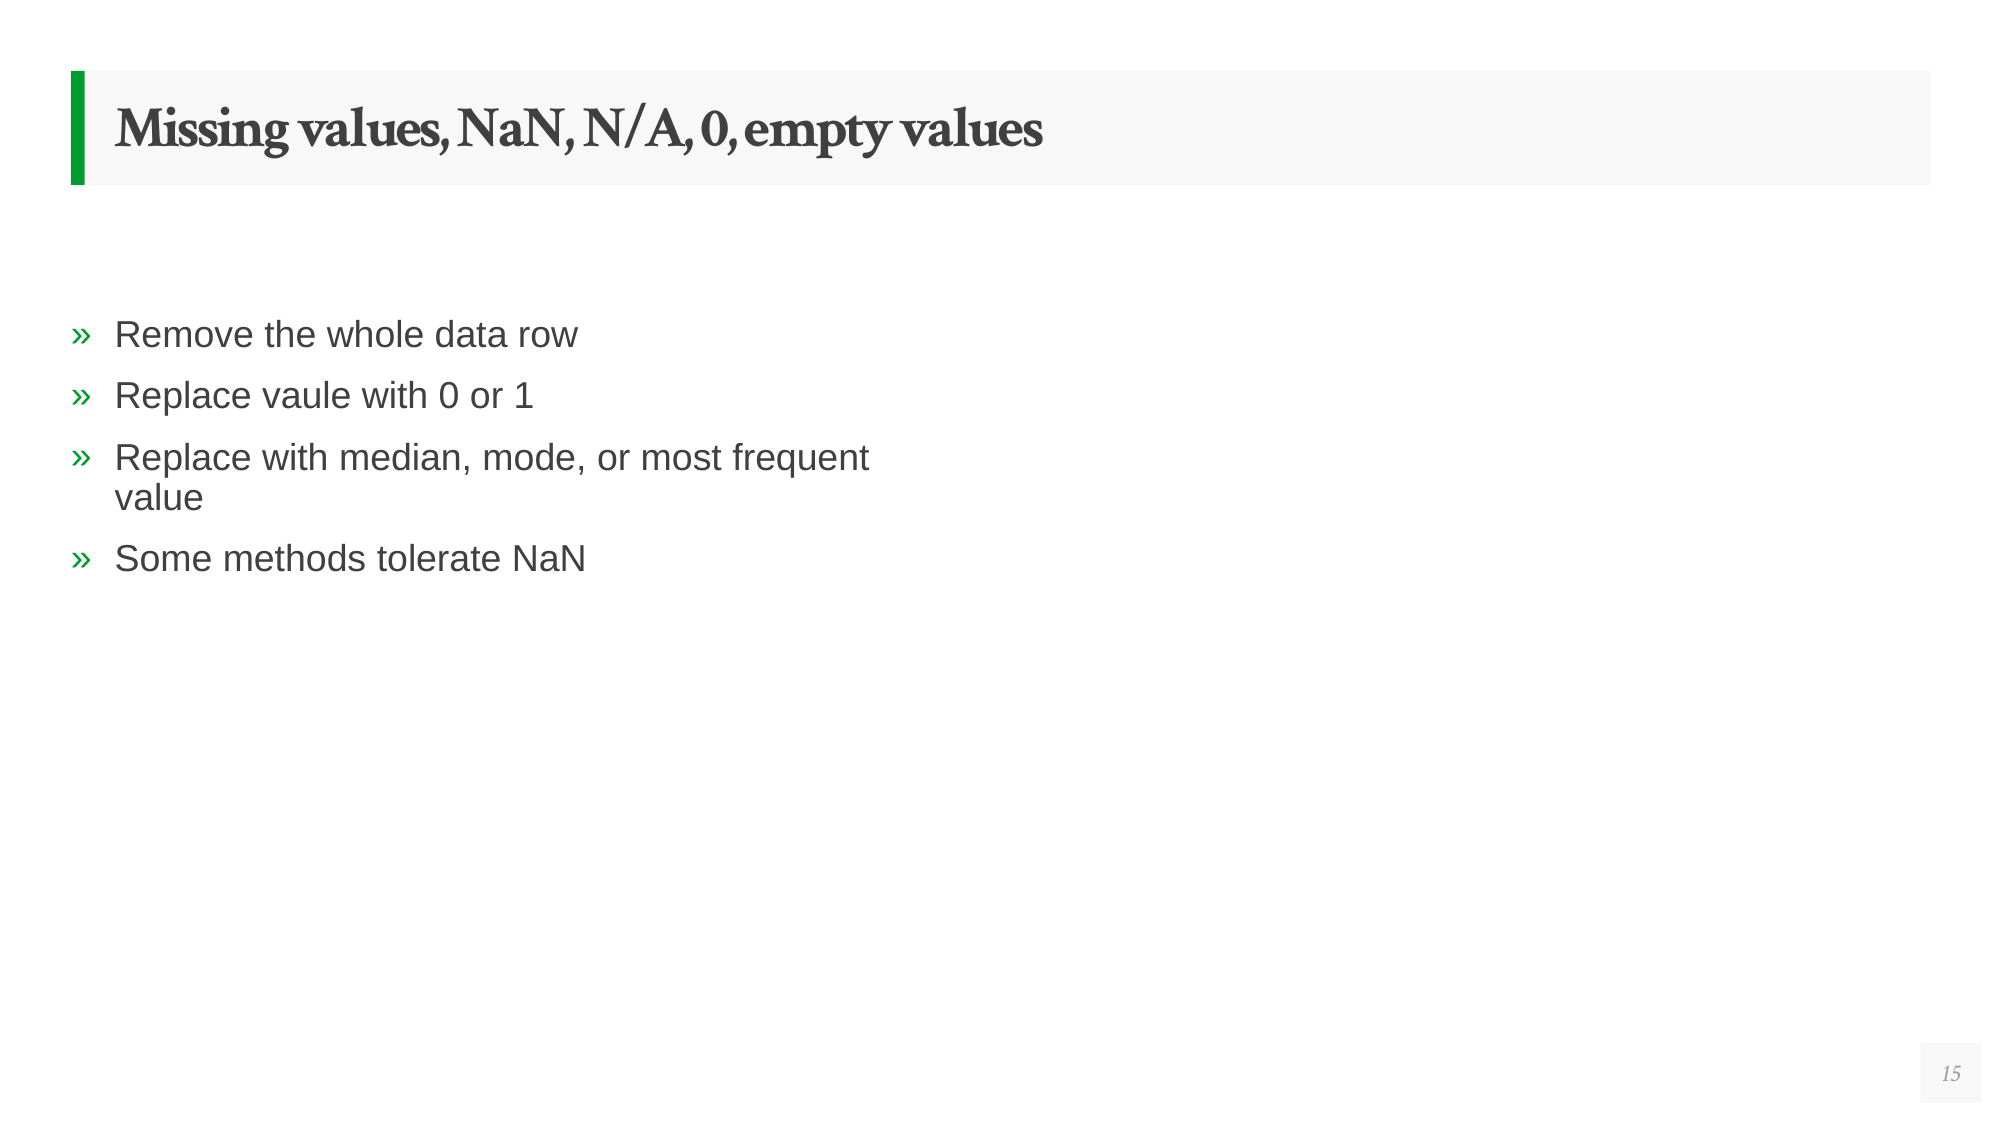

# Missing values, NaN, N/A, 0, empty values

Remove the whole data row
Replace vaule with 0 or 1
Replace with median, mode, or most frequent value
Some methods tolerate NaN

15